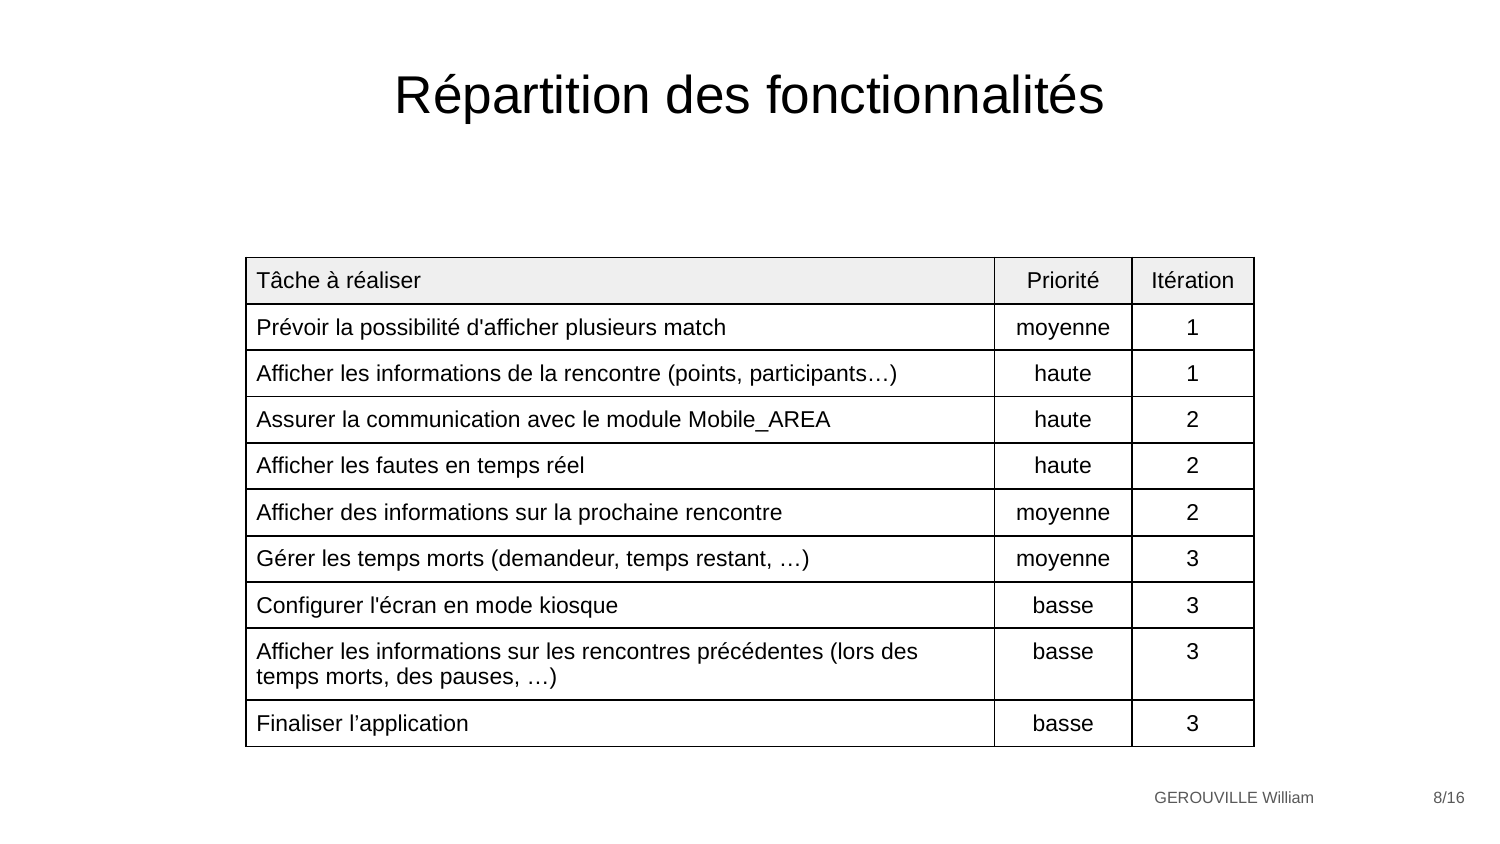

# Répartition des fonctionnalités
| Tâche à réaliser | Priorité | Itération |
| --- | --- | --- |
| Prévoir la possibilité d'afficher plusieurs match | moyenne | 1 |
| Afficher les informations de la rencontre (points, participants…) | haute | 1 |
| Assurer la communication avec le module Mobile\_AREA | haute | 2 |
| Afficher les fautes en temps réel | haute | 2 |
| Afficher des informations sur la prochaine rencontre | moyenne | 2 |
| Gérer les temps morts (demandeur, temps restant, …) | moyenne | 3 |
| Configurer l'écran en mode kiosque | basse | 3 |
| Afficher les informations sur les rencontres précédentes (lors des temps morts, des pauses, …) | basse | 3 |
| Finaliser l’application | basse | 3 |
GEROUVILLE William																    8/16